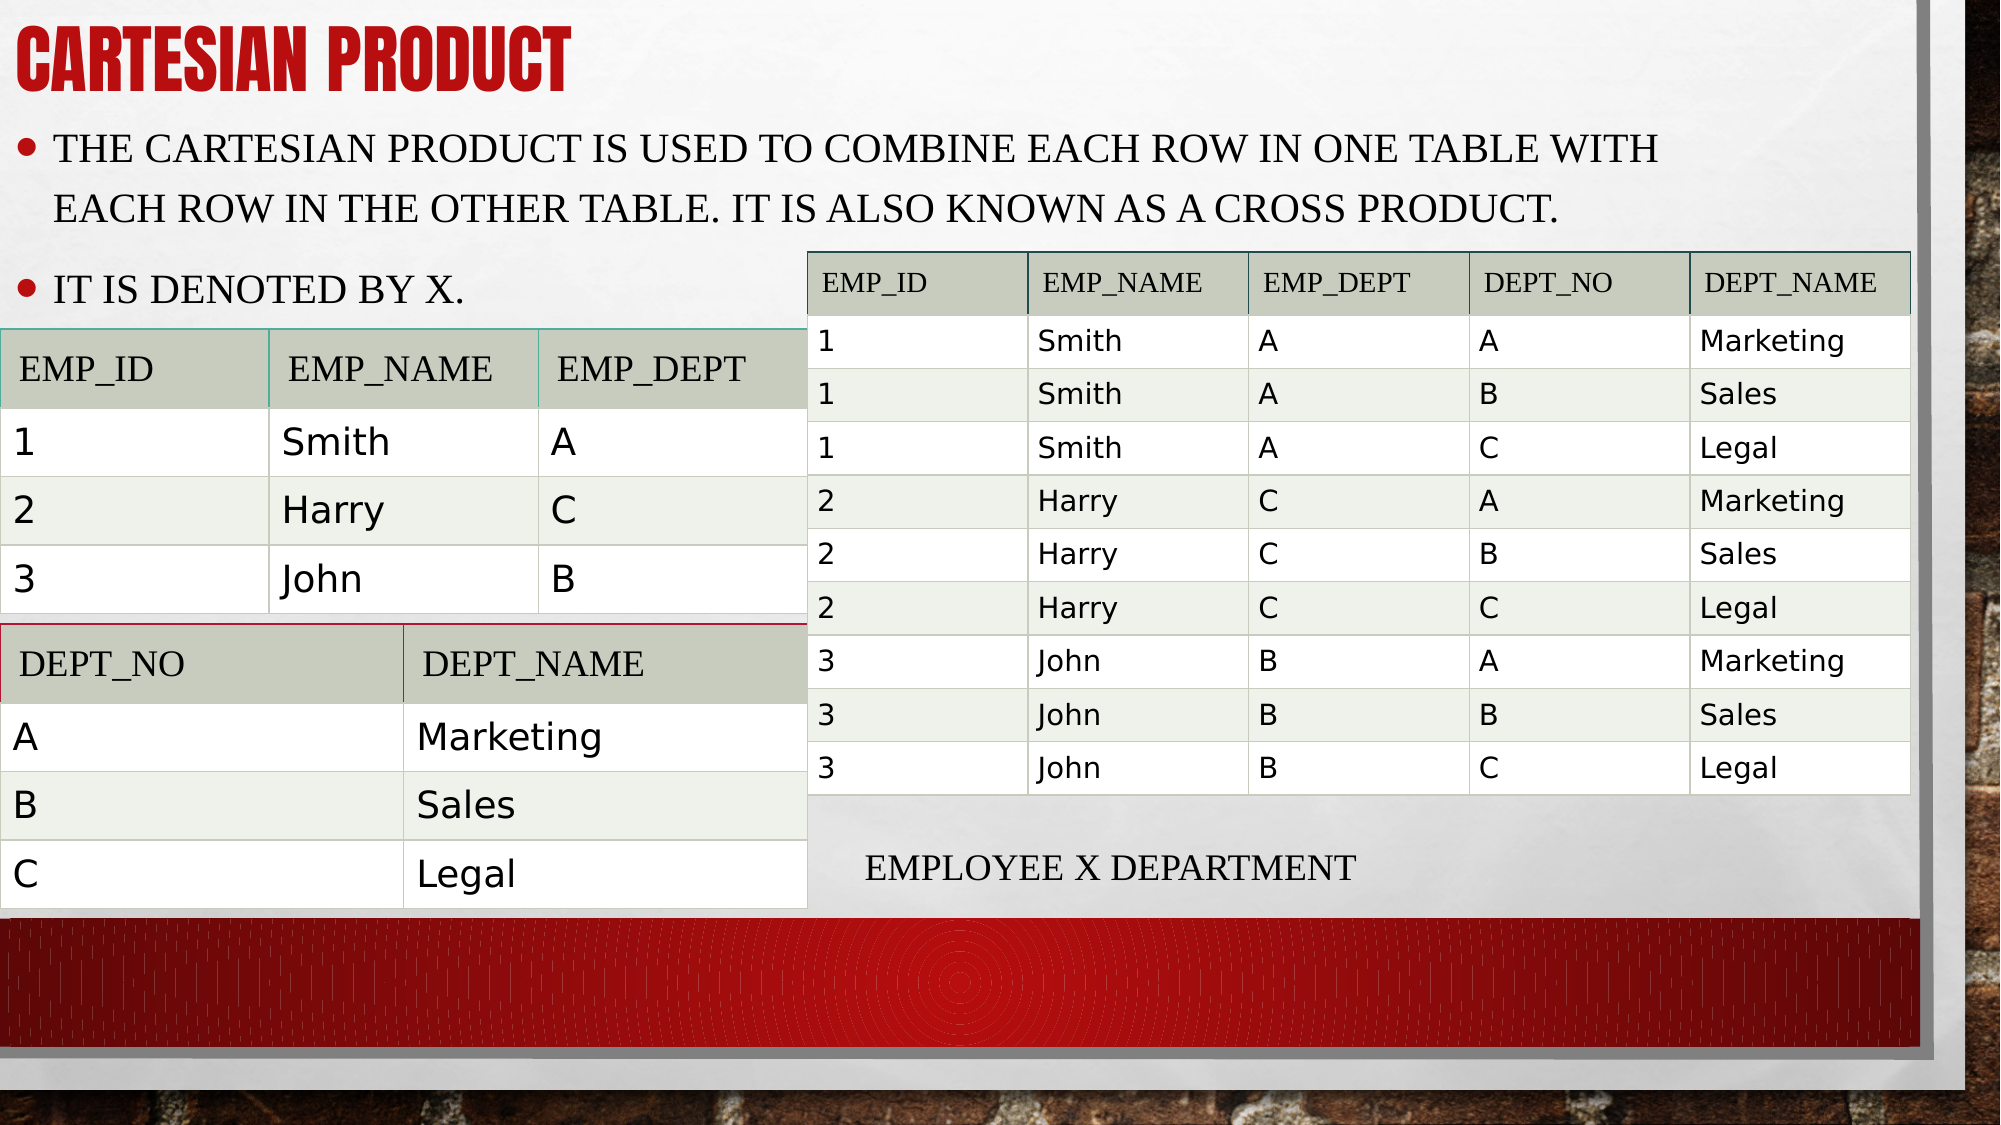

# Cartesian product
The Cartesian product is used to combine each row in one table with each row in the other table. It is also known as a cross product.
It is denoted by X.

| EMP\_ID | EMP\_NAME | EMP\_DEPT | DEPT\_NO | DEPT\_NAME |
| --- | --- | --- | --- | --- |
| 1 | Smith | A | A | Marketing |
| 1 | Smith | A | B | Sales |
| 1 | Smith | A | C | Legal |
| 2 | Harry | C | A | Marketing |
| 2 | Harry | C | B | Sales |
| 2 | Harry | C | C | Legal |
| 3 | John | B | A | Marketing |
| 3 | John | B | B | Sales |
| 3 | John | B | C | Legal |
| EMP\_ID | EMP\_NAME | EMP\_DEPT |
| --- | --- | --- |
| 1 | Smith | A |
| 2 | Harry | C |
| 3 | John | B |
| DEPT\_NO | DEPT\_NAME |
| --- | --- |
| A | Marketing |
| B | Sales |
| C | Legal |
EMPLOYEE X DEPARTMENT